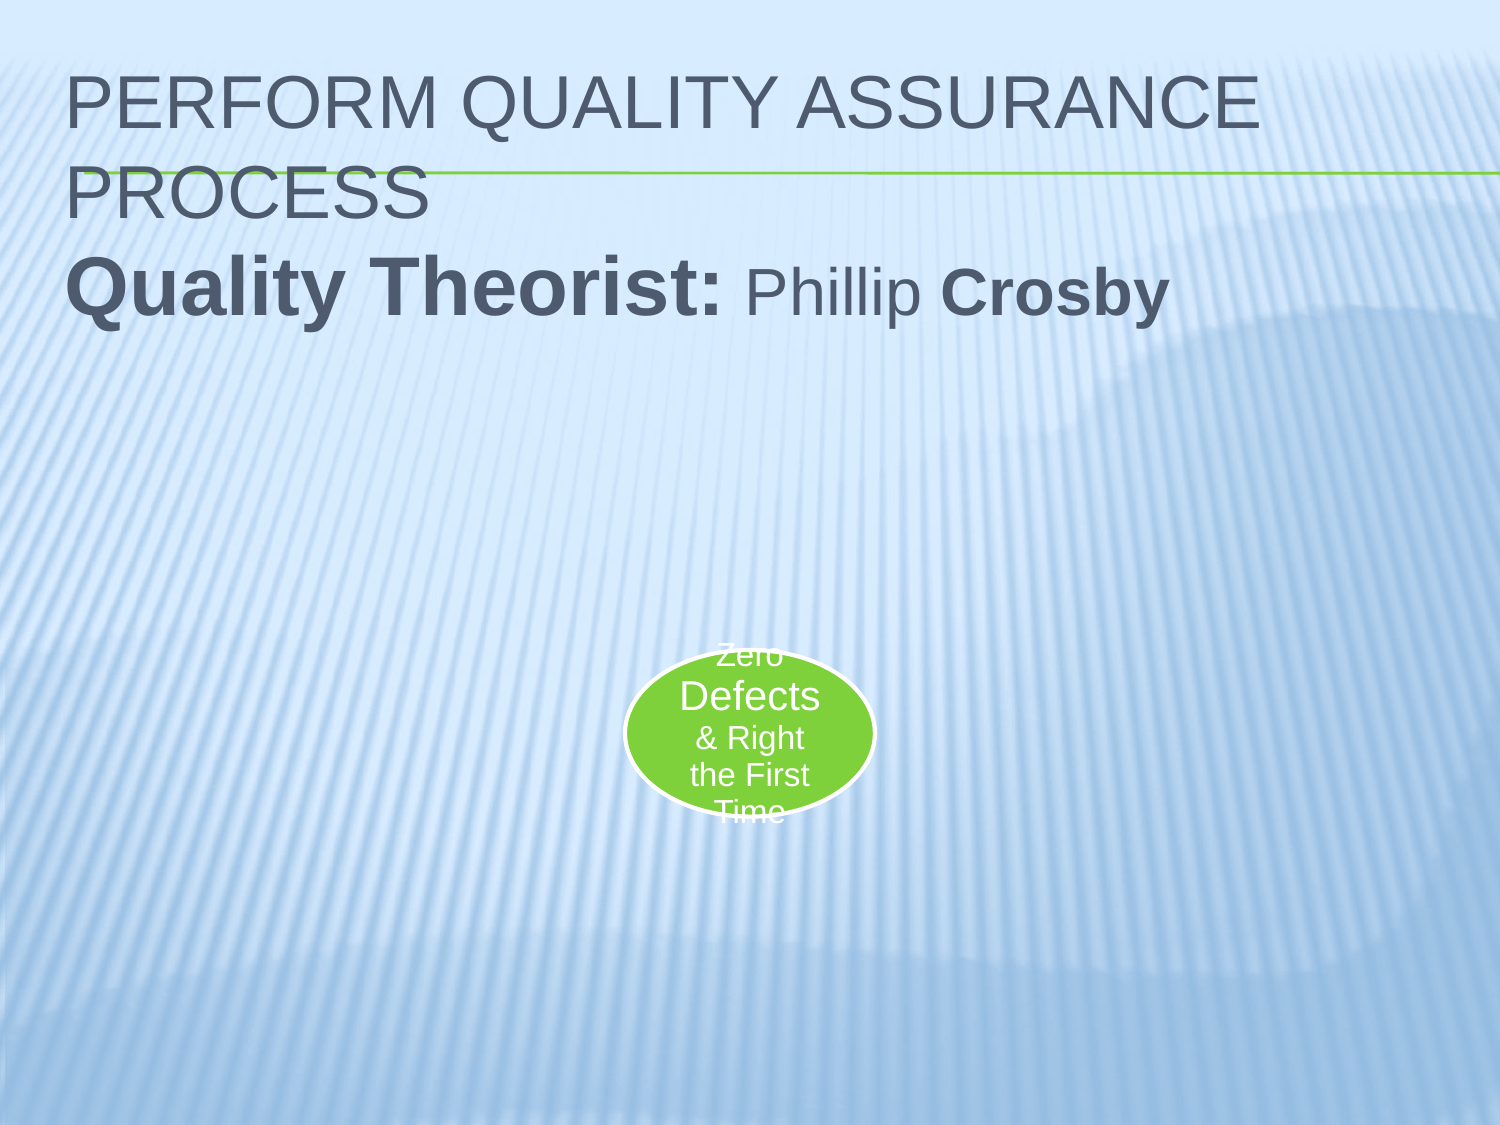

# PERFORM QUALITY ASSURANCE PROCESS
Quality Theorist: Phillip Crosby

Zero Defects
& Right the First Time
Zero defects